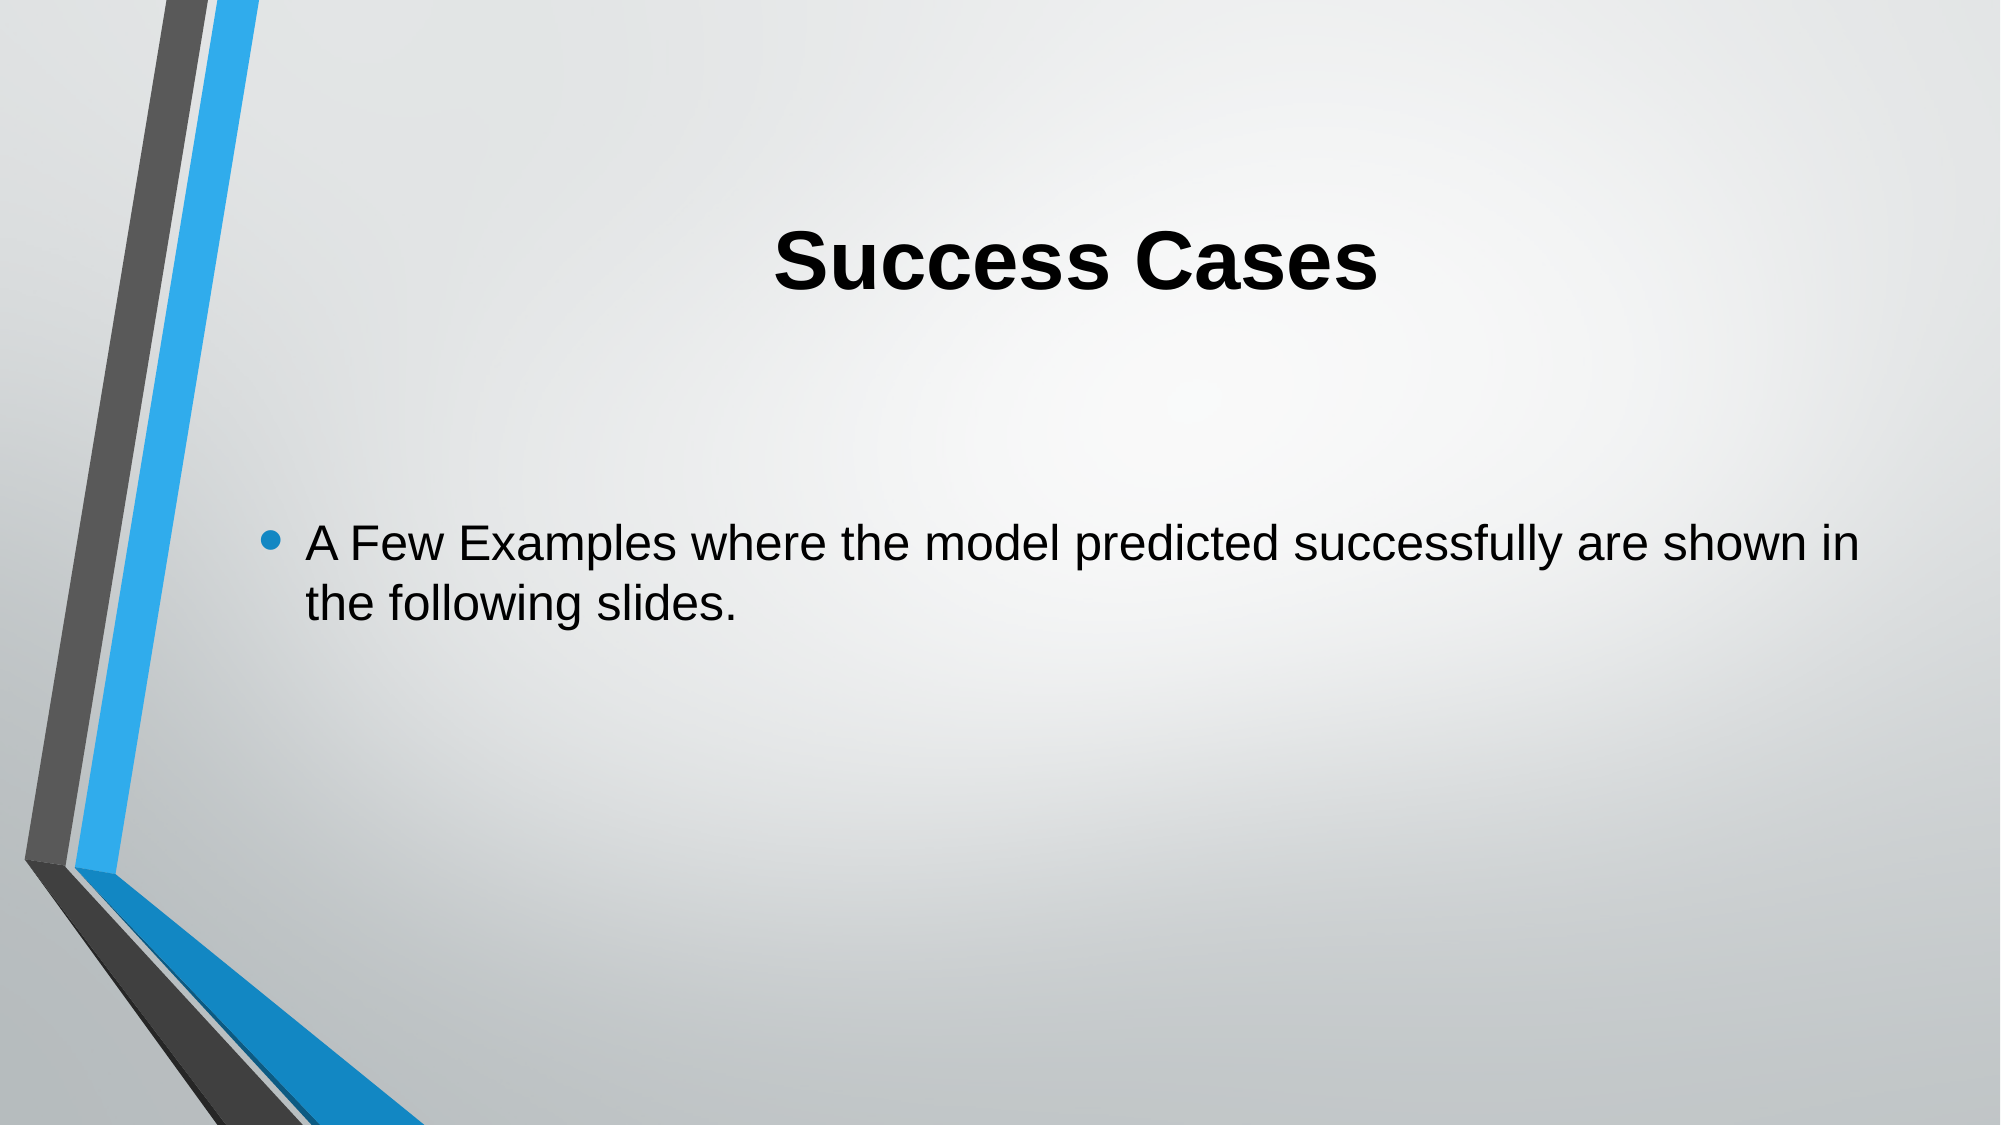

# Success Cases
A Few Examples where the model predicted successfully are shown in the following slides.